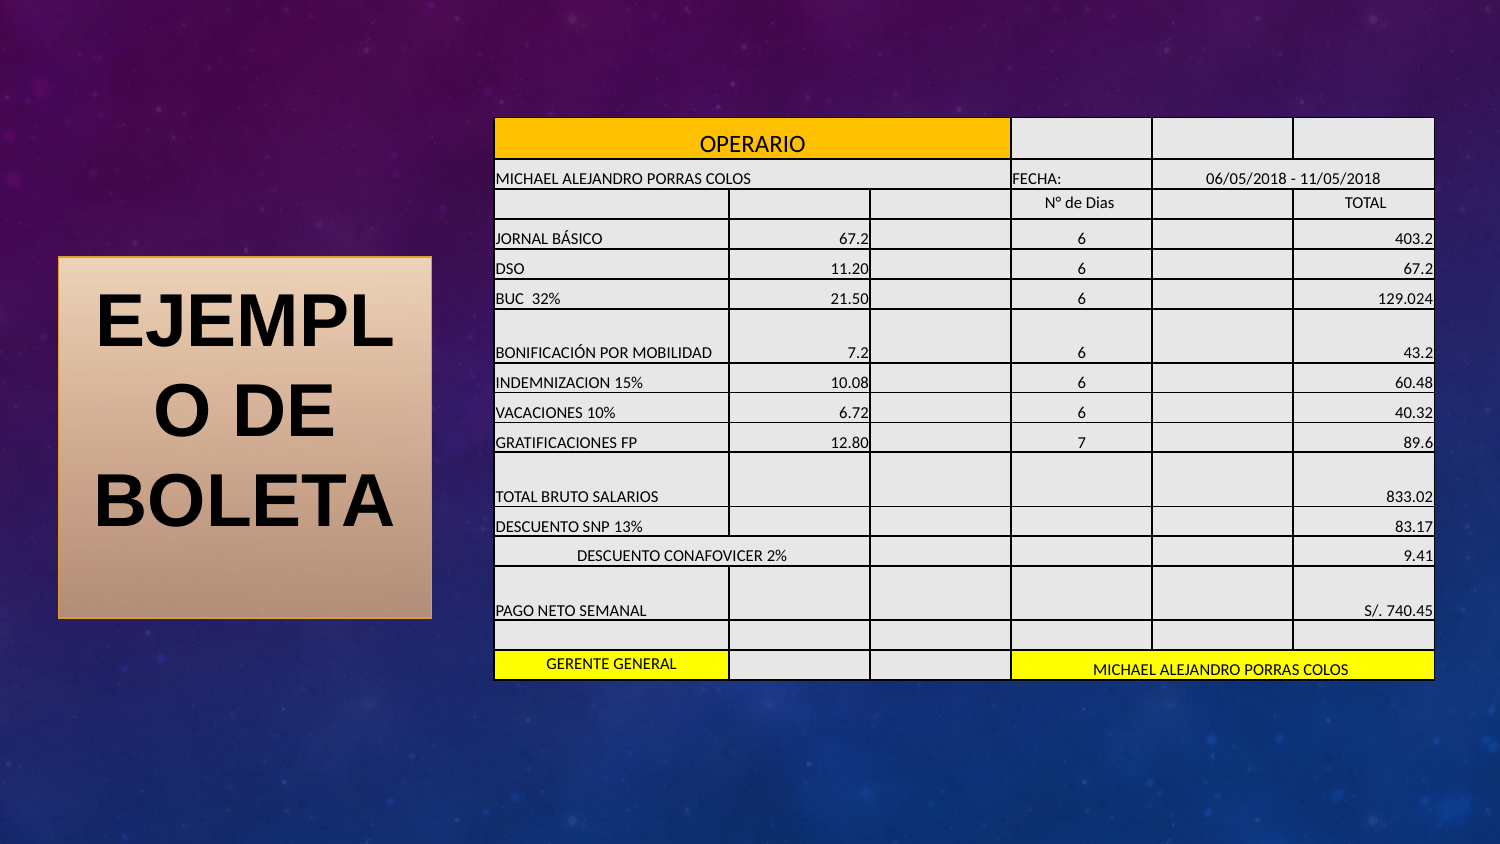

| OPERARIO |  |  |  |  |  |
| --- | --- | --- | --- | --- | --- |
| MICHAEL ALEJANDRO PORRAS COLOS |  |  | FECHA: | 06/05/2018 - 11/05/2018 |  |
|  |  |  | N° de Dias |  | TOTAL |
| JORNAL BÁSICO | 67.2 |  | 6 |  | 403.2 |
| DSO | 11.20 |  | 6 |  | 67.2 |
| BUC 32% | 21.50 |  | 6 |  | 129.024 |
| BONIFICACIÓN POR MOBILIDAD | 7.2 |  | 6 |  | 43.2 |
| INDEMNIZACION 15% | 10.08 |  | 6 |  | 60.48 |
| VACACIONES 10% | 6.72 |  | 6 |  | 40.32 |
| GRATIFICACIONES FP | 12.80 |  | 7 |  | 89.6 |
| TOTAL BRUTO SALARIOS |  |  |  |  | 833.02 |
| DESCUENTO SNP 13% |  |  |  |  | 83.17 |
| DESCUENTO CONAFOVICER 2% |  |  |  |  | 9.41 |
| PAGO NETO SEMANAL |  |  |  |  | S/. 740.45 |
|  |  |  |  |  |  |
| GERENTE GENERAL |  |  | MICHAEL ALEJANDRO PORRAS COLOS |  |  |
Ejemplo de boleta